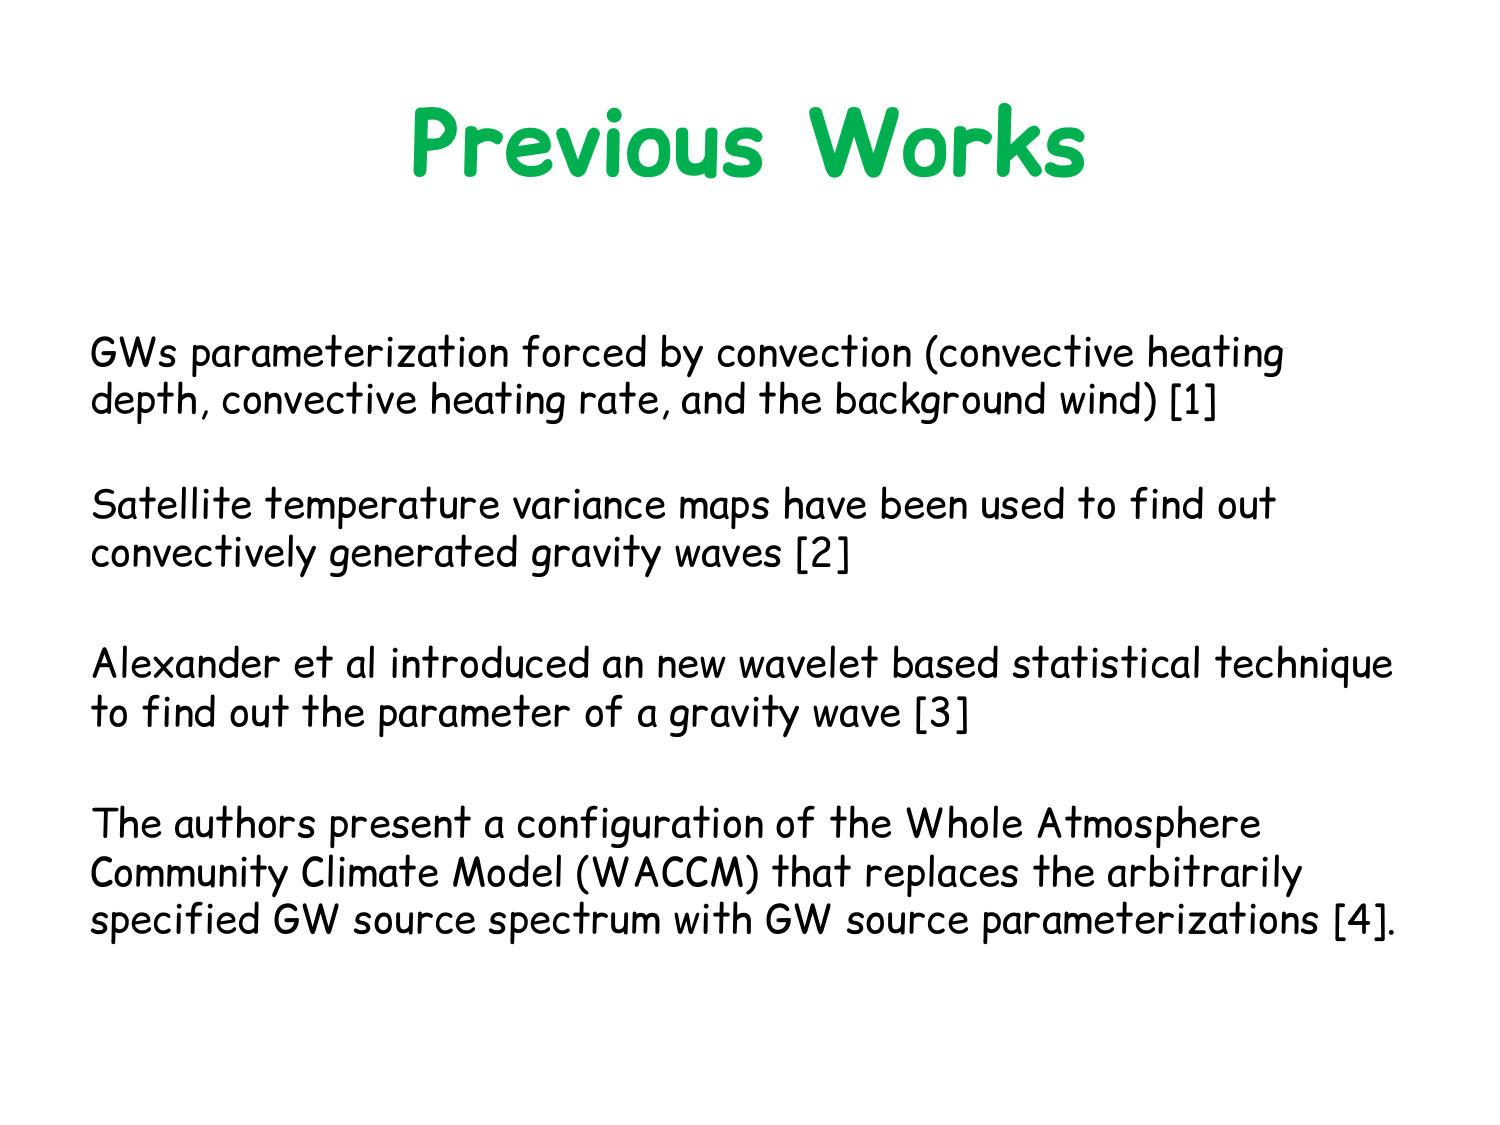

# Previous Works

GWs parameterization forced by convection (convective heating depth, convective heating rate, and the background wind) [1]
Satellite temperature variance maps have been used to find out convectively generated gravity waves [2]

Alexander et al introduced an new wavelet based statistical technique to find out the parameter of a gravity wave [3]

The authors present a configuration of the Whole Atmosphere Community Climate Model (WACCM) that replaces the arbitrarily specified GW source spectrum with GW source parameterizations [4].